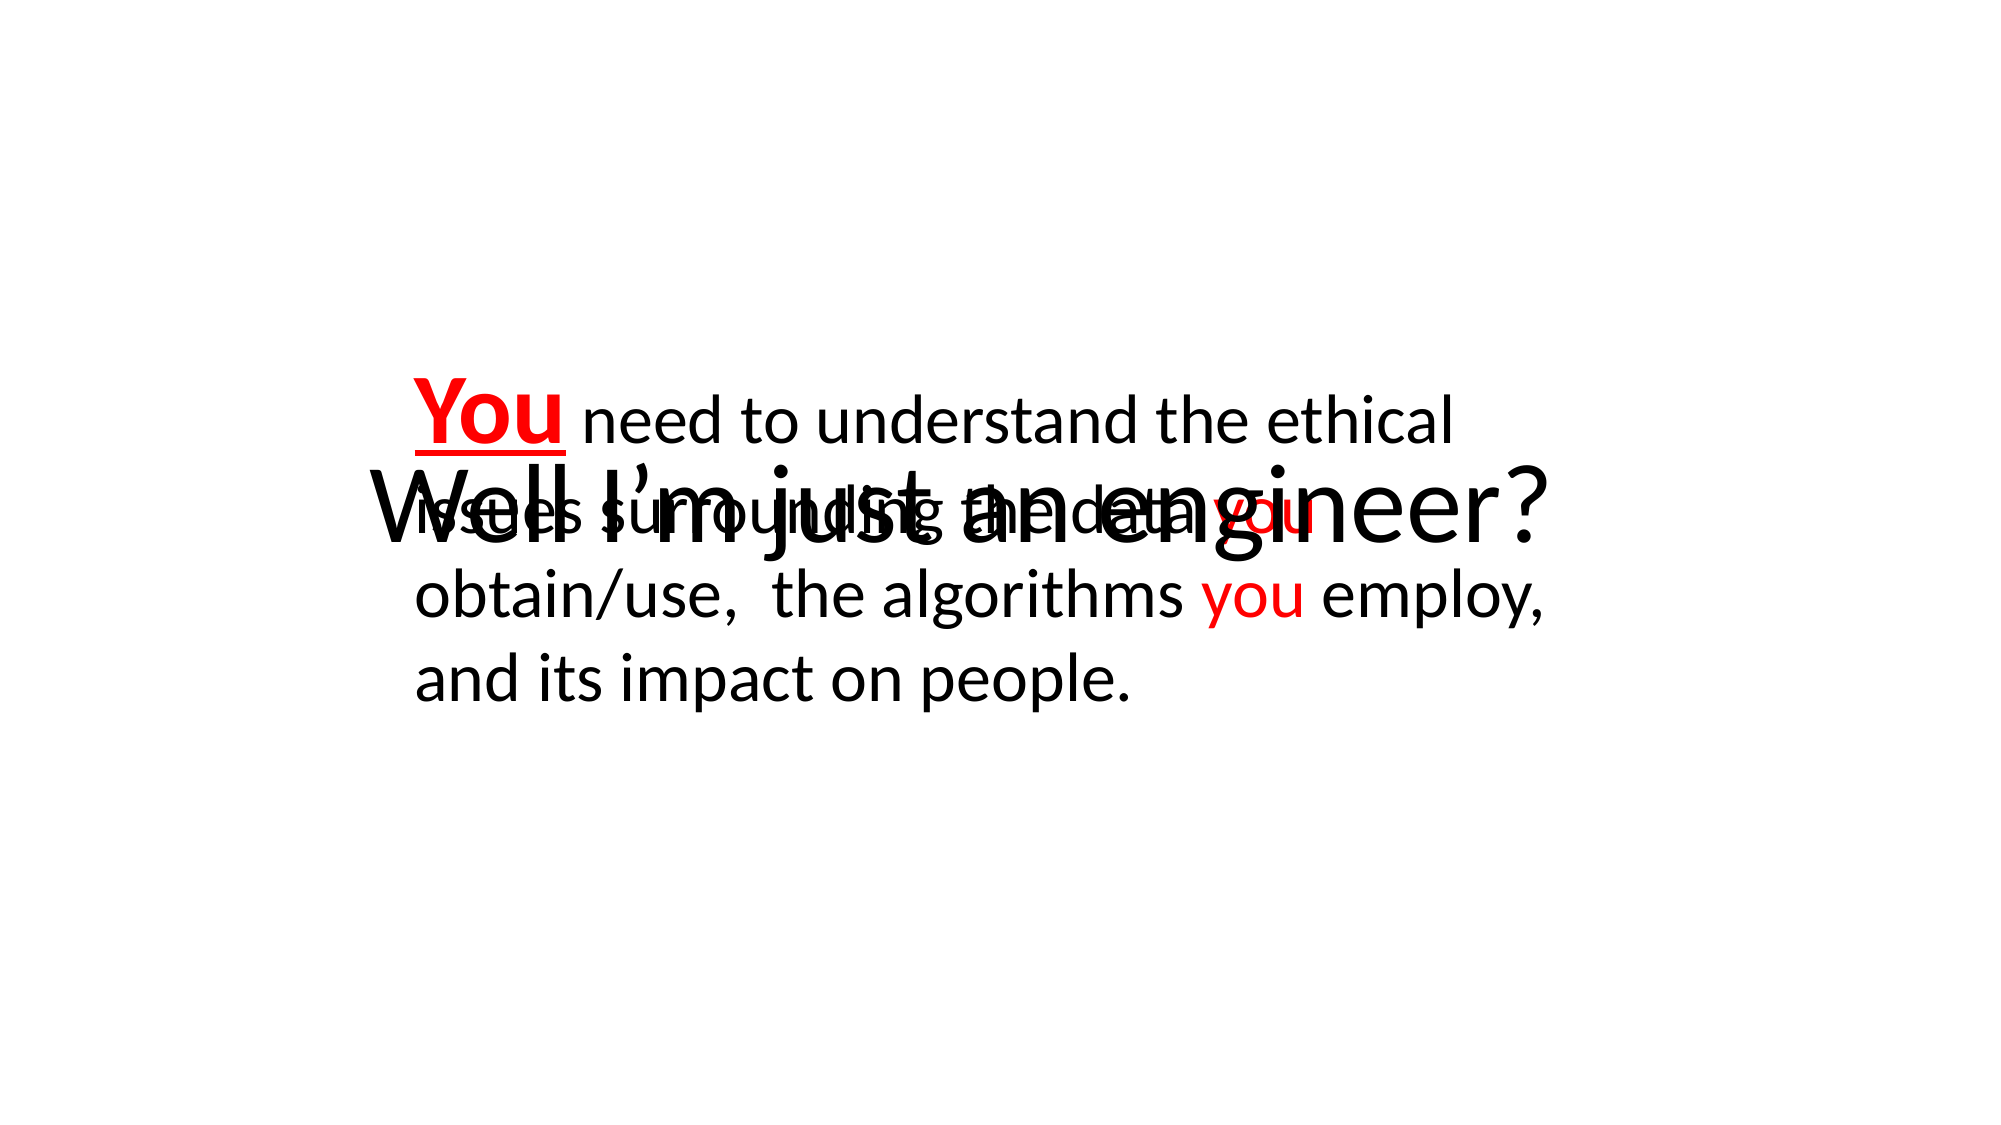

You need to understand the ethical issues surrounding the data you obtain/use,  the algorithms you employ, and its impact on people.

Well I’m just an engineer?